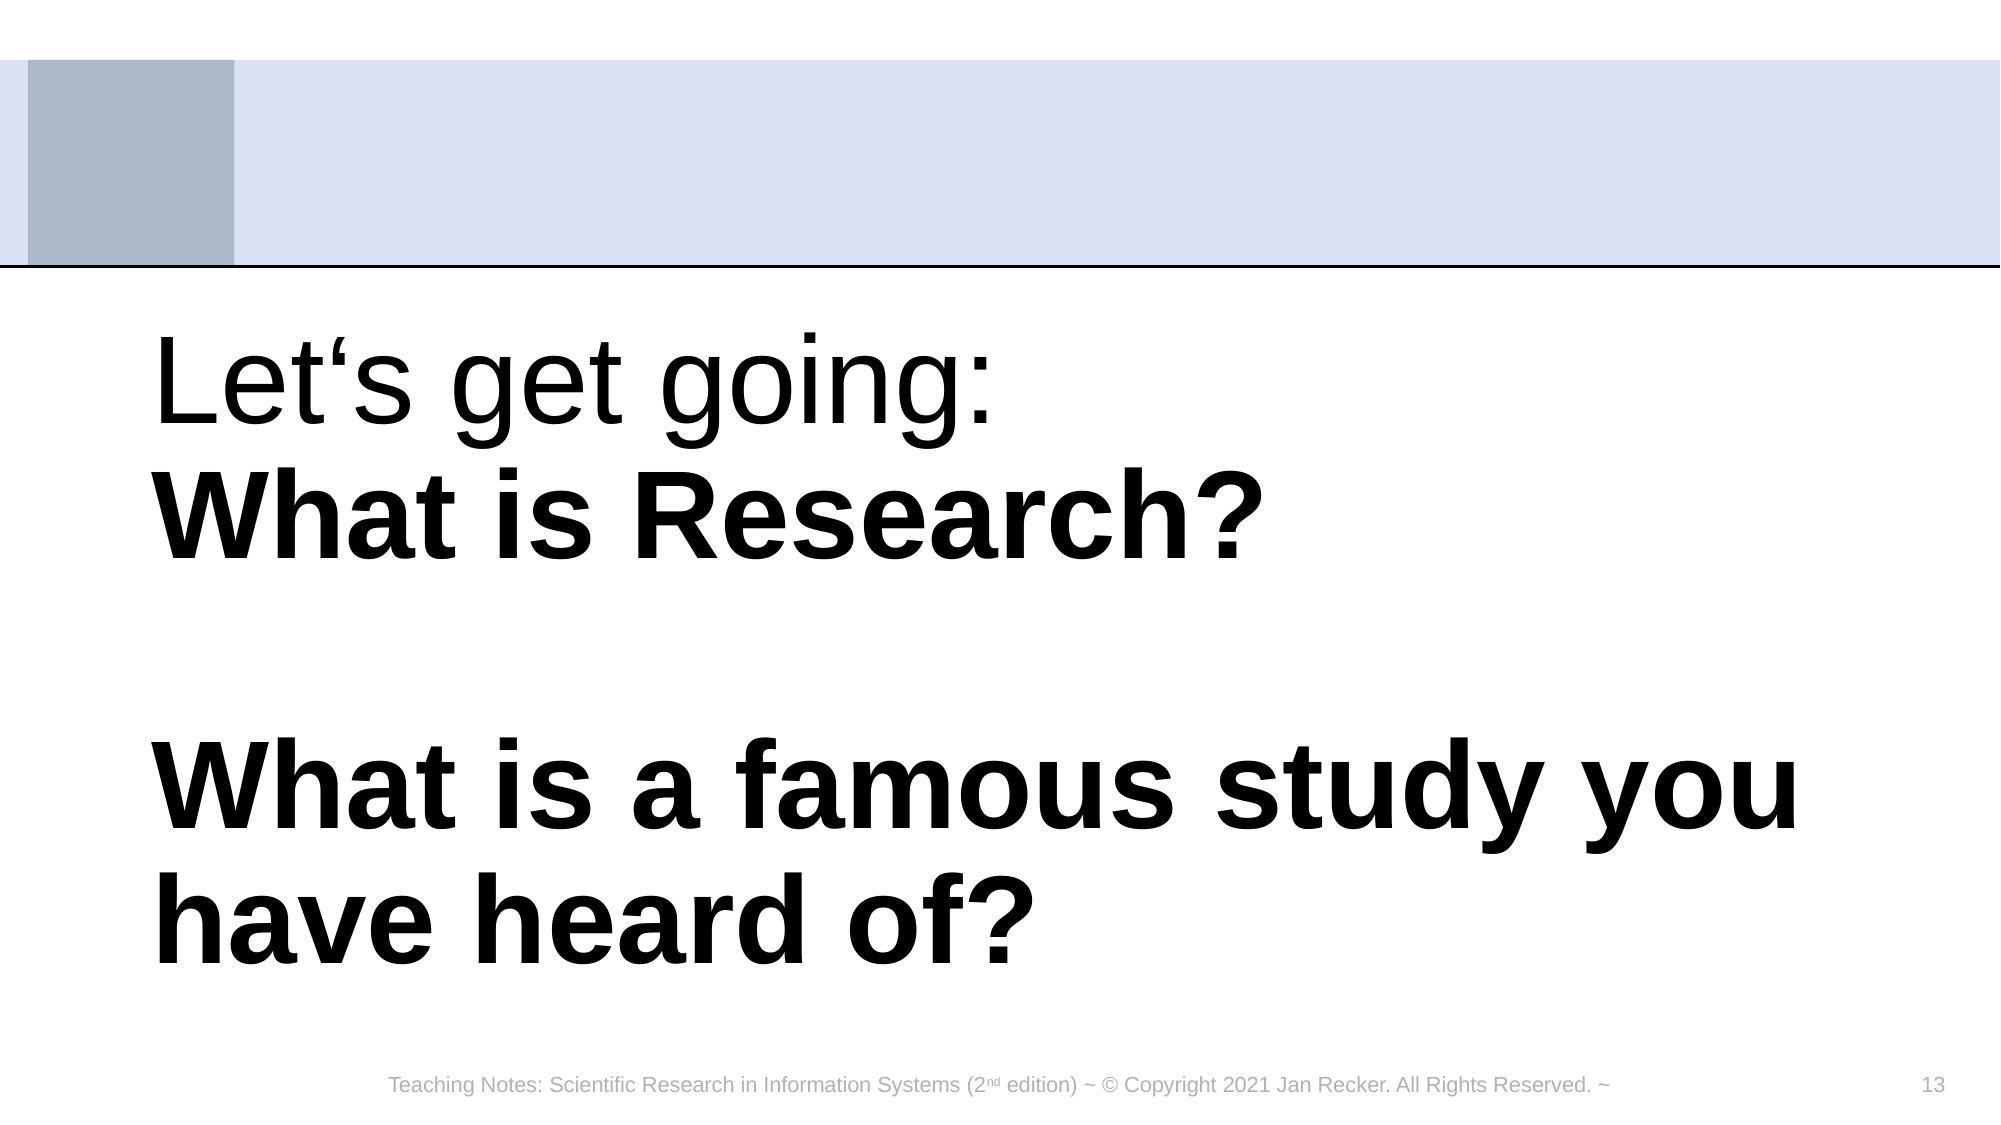

# Let‘s get going: What is Research? What is a famous study you have heard of?
Teaching Notes: Scientific Research in Information Systems (2nd edition) ~ © Copyright 2021 Jan Recker. All Rights Reserved. ~
13